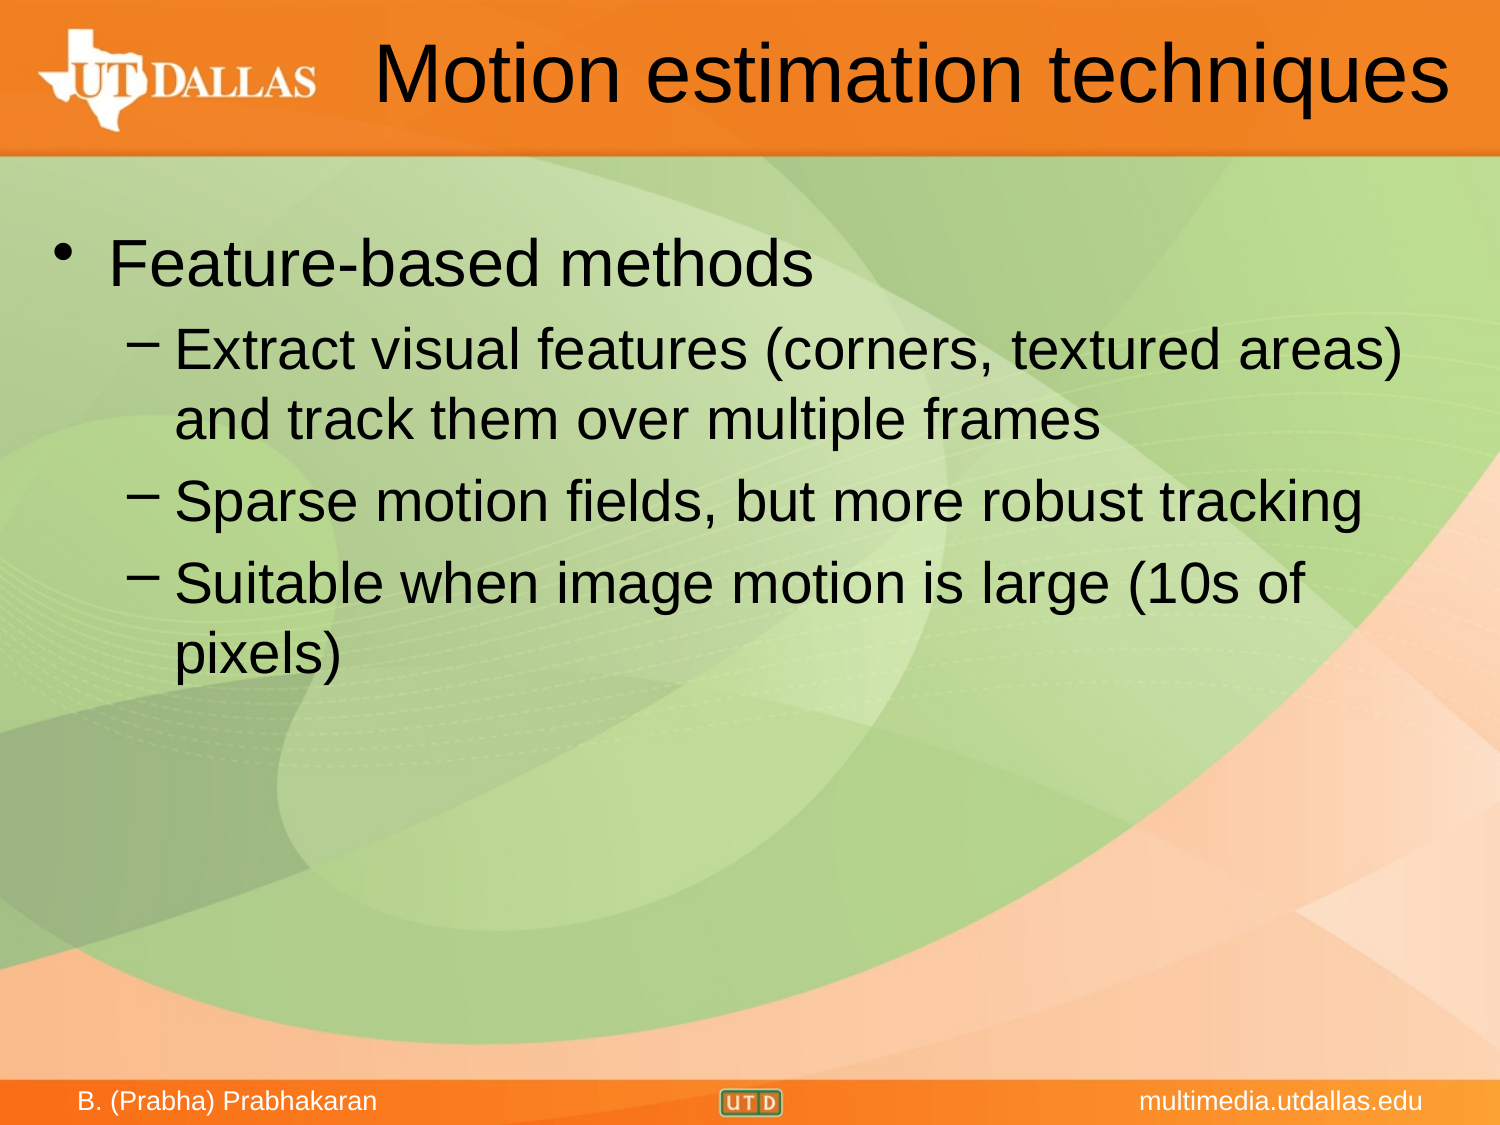

# Motion estimation techniques
Feature-based methods
Extract visual features (corners, textured areas) and track them over multiple frames
Sparse motion fields, but more robust tracking
Suitable when image motion is large (10s of pixels)